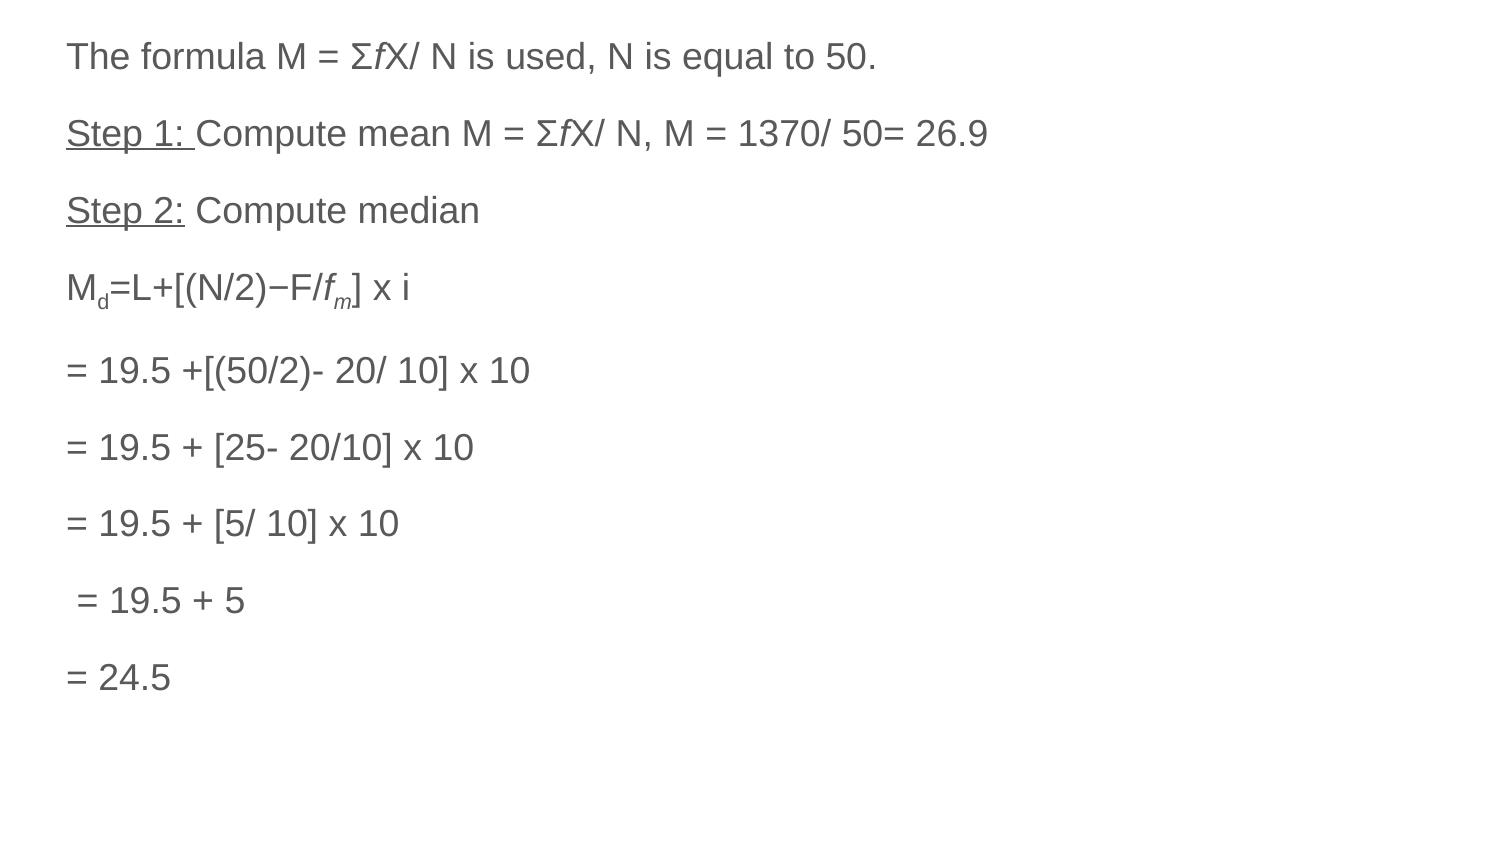

The formula M = ΣfX/ N is used, N is equal to 50.
Step 1: Compute mean M = ΣfX/ N, M = 1370/ 50= 26.9
Step 2: Compute median
Md=L+[(N/2)−F/fm] x i
= 19.5 +[(50/2)- 20/ 10] x 10
= 19.5 + [25- 20/10] x 10
= 19.5 + [5/ 10] x 10
 = 19.5 + 5
= 24.5